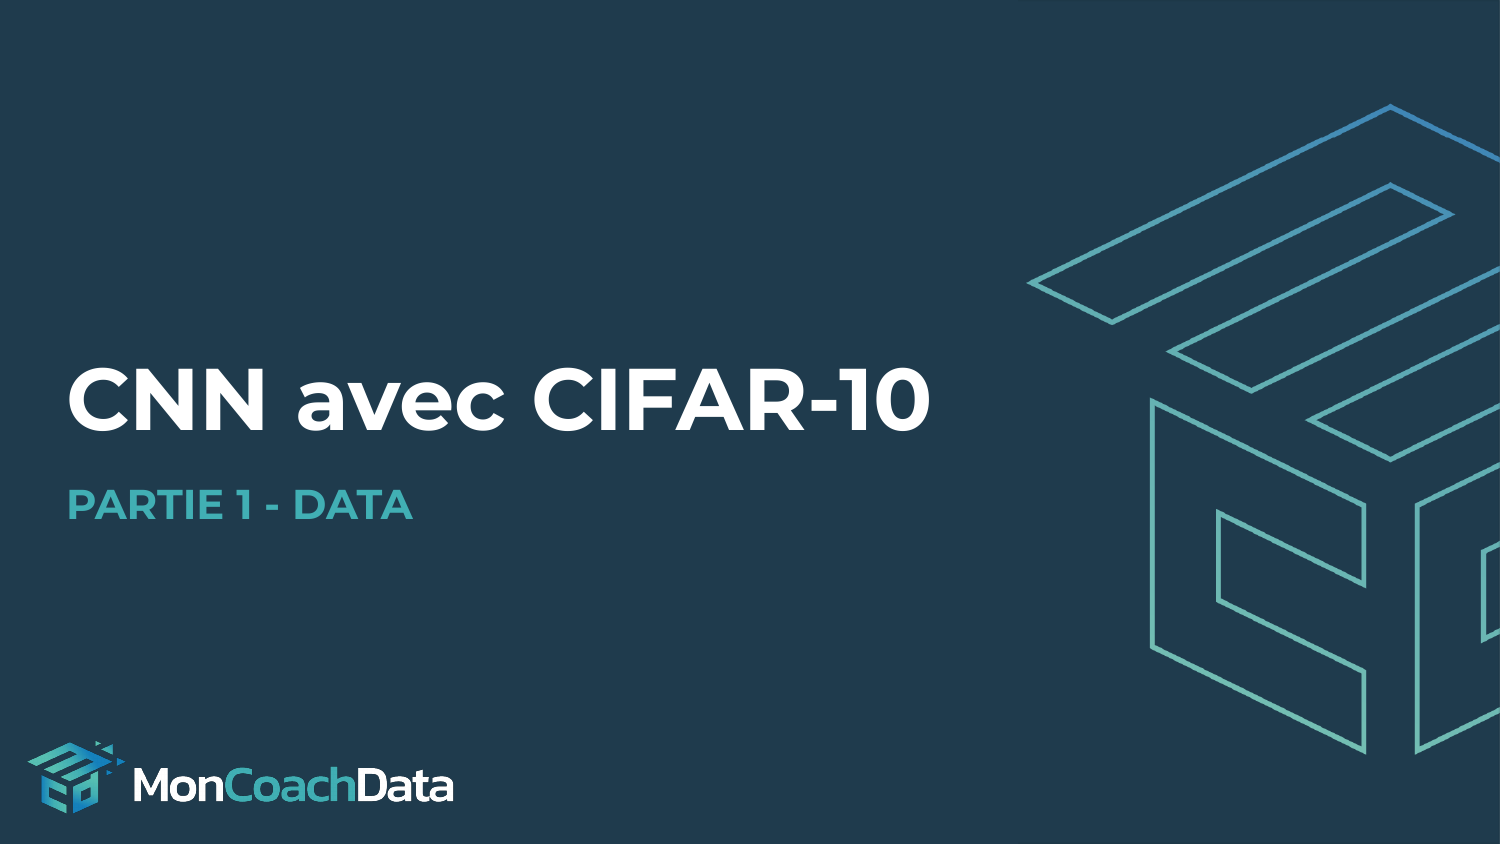

# CNN avec CIFAR-10
PARTIE 1 - DATA